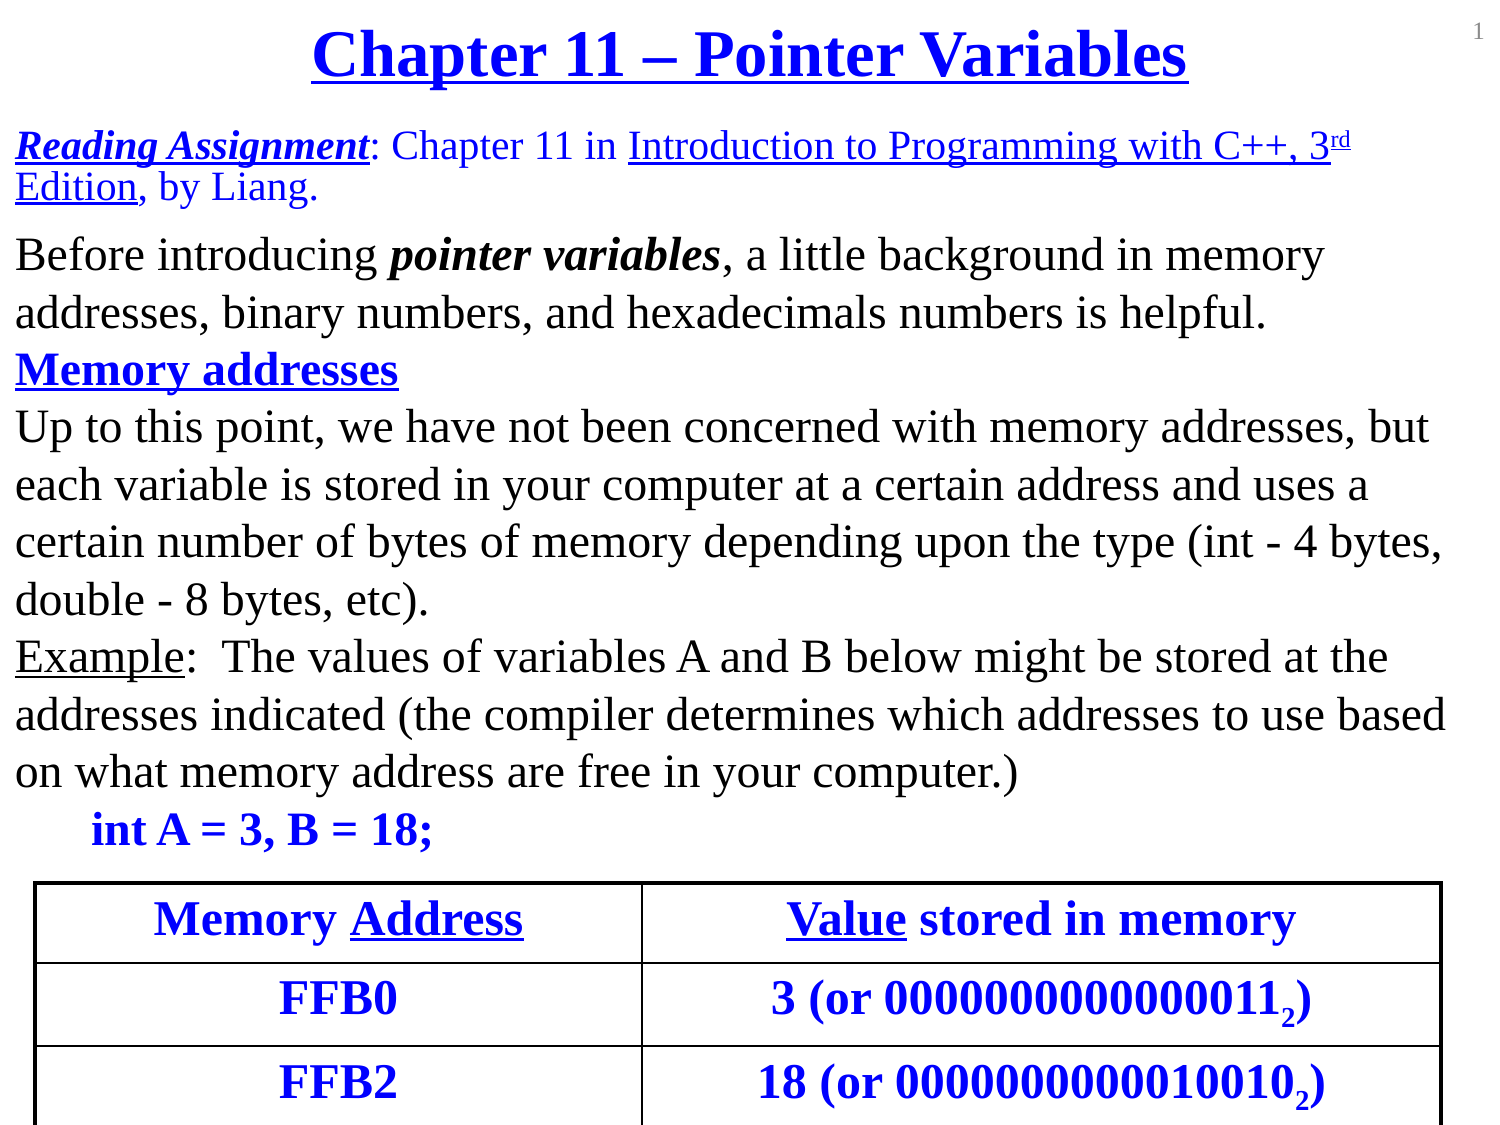

# Chapter 11 – Pointer Variables
1
Reading Assignment: Chapter 11 in Introduction to Programming with C++, 3rd Edition, by Liang.
Before introducing pointer variables, a little background in memory addresses, binary numbers, and hexadecimals numbers is helpful.
Memory addresses
Up to this point, we have not been concerned with memory addresses, but each variable is stored in your computer at a certain address and uses a certain number of bytes of memory depending upon the type (int - 4 bytes, double - 8 bytes, etc).
Example:  The values of variables A and B below might be stored at the addresses indicated (the compiler determines which addresses to use based on what memory address are free in your computer.)
	int A = 3, B = 18;
| Memory Address | Value stored in memory |
| --- | --- |
| FFB0 | 3 (or 00000000000000112) |
| FFB2 | 18 (or 00000000000100102) |